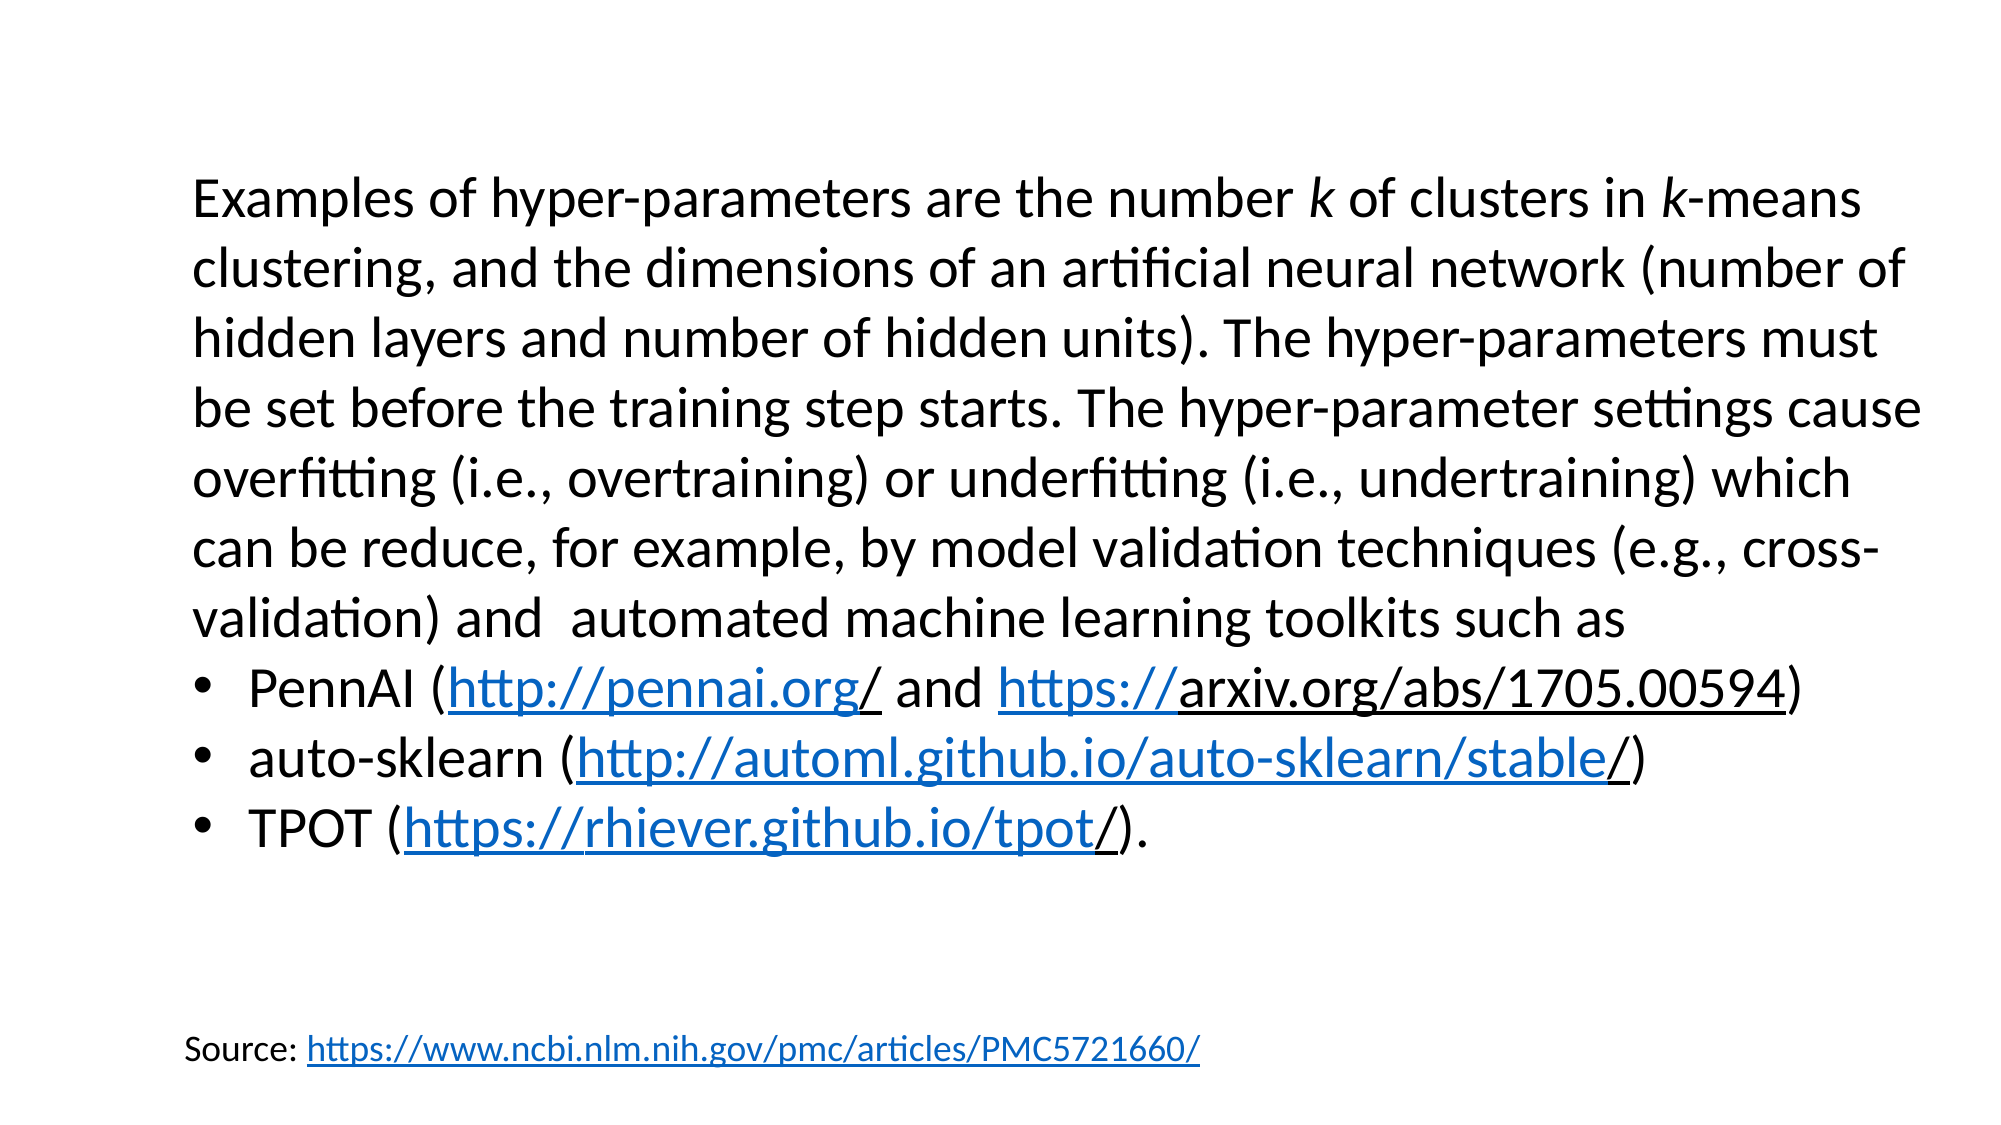

Examples of hyper-parameters are the number k of clusters in k-means clustering, and the dimensions of an artificial neural network (number of hidden layers and number of hidden units). The hyper-parameters must be set before the training step starts. The hyper-parameter settings cause overfitting (i.e., overtraining) or underfitting (i.e., undertraining) which can be reduce, for example, by model validation techniques (e.g., cross-validation) and  automated machine learning toolkits such as
PennAI (http://pennai.org/ and https://arxiv.org/abs/1705.00594)
auto-sklearn (http://automl.github.io/auto-sklearn/stable/)
TPOT (https://rhiever.github.io/tpot/).
Source: https://www.ncbi.nlm.nih.gov/pmc/articles/PMC5721660/